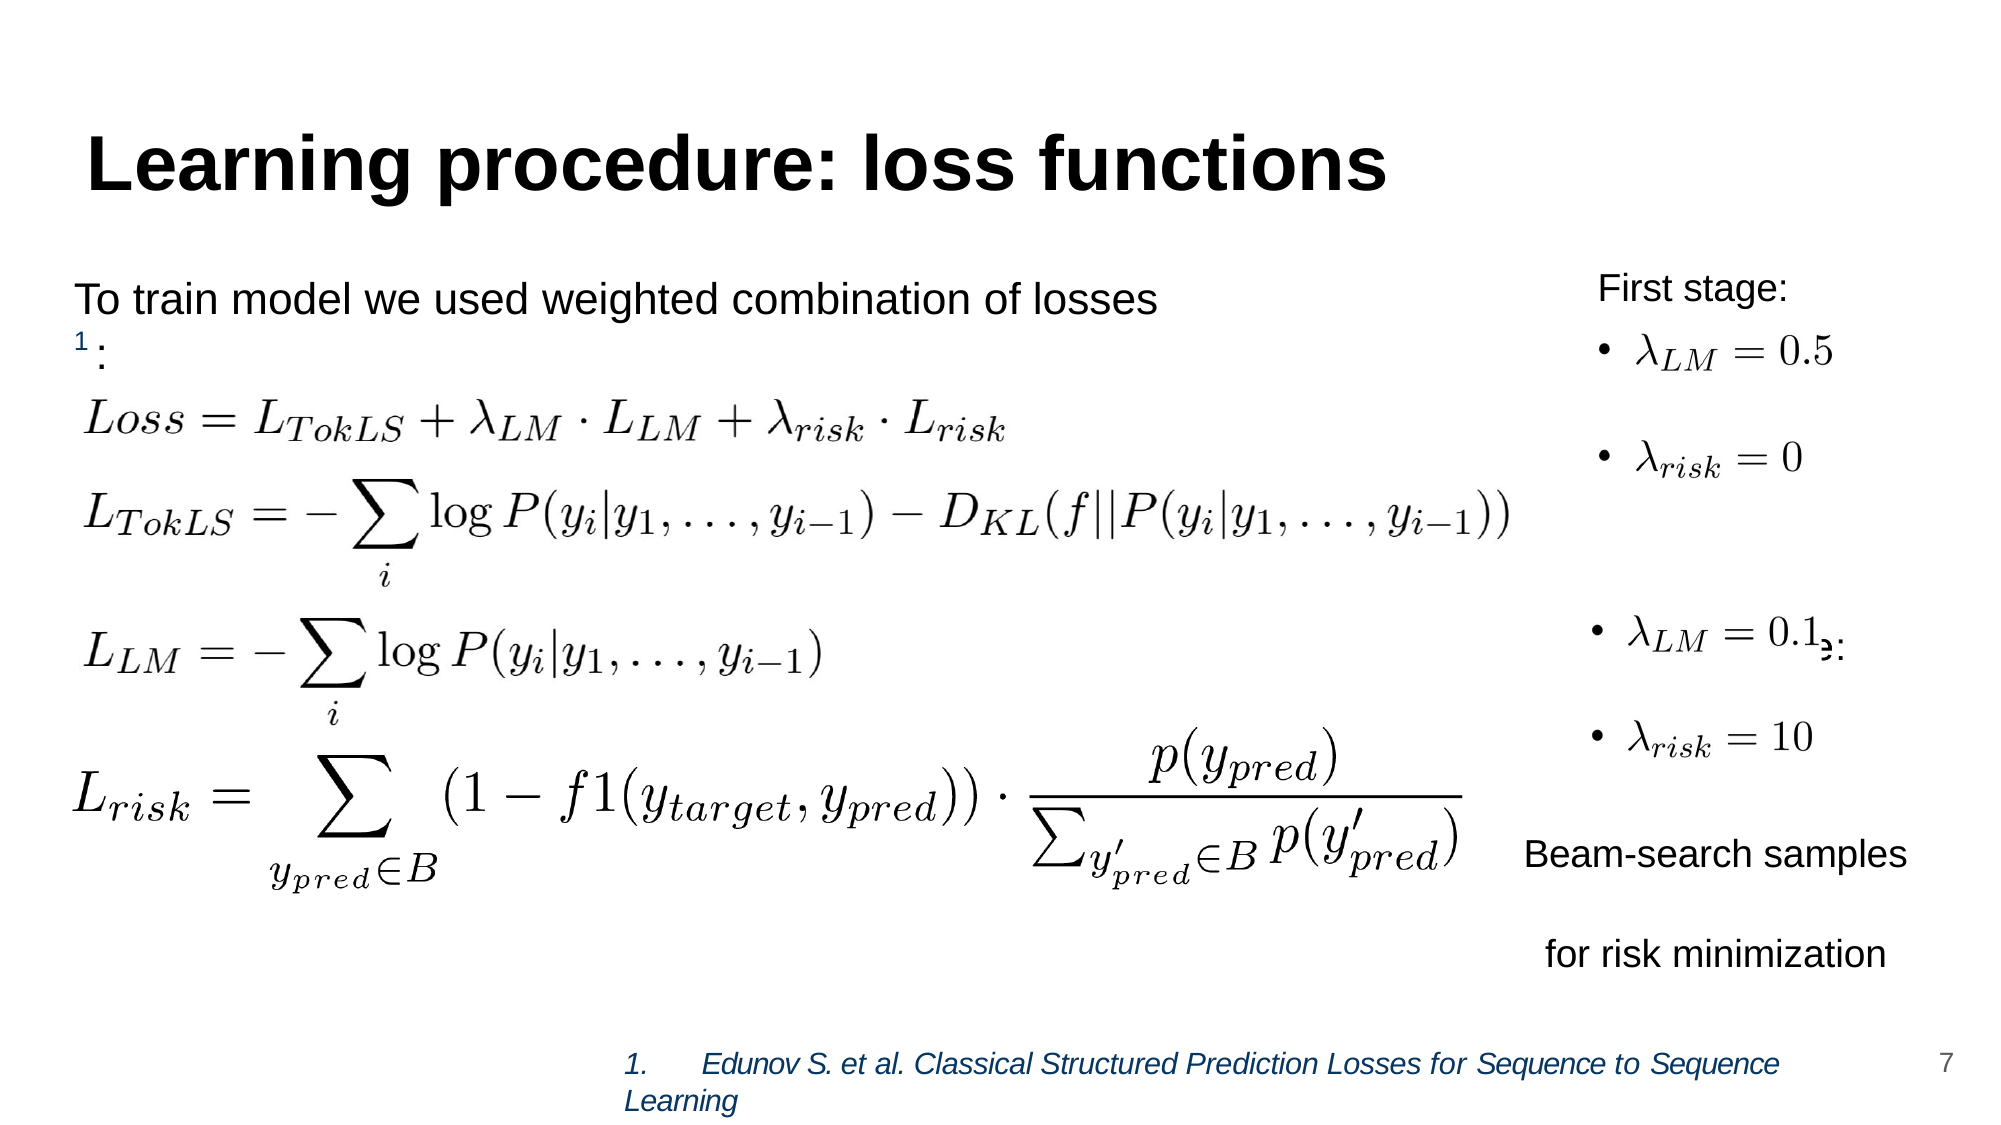

# Learning procedure: loss functions
First stage:
To train model we used weighted combination of losses 1 :

:
Second stage
Second stage

Beam-search samples

for risk minimization
1.	Edunov S. et al. Classical Structured Prediction Losses for Sequence to Sequence Learning
7